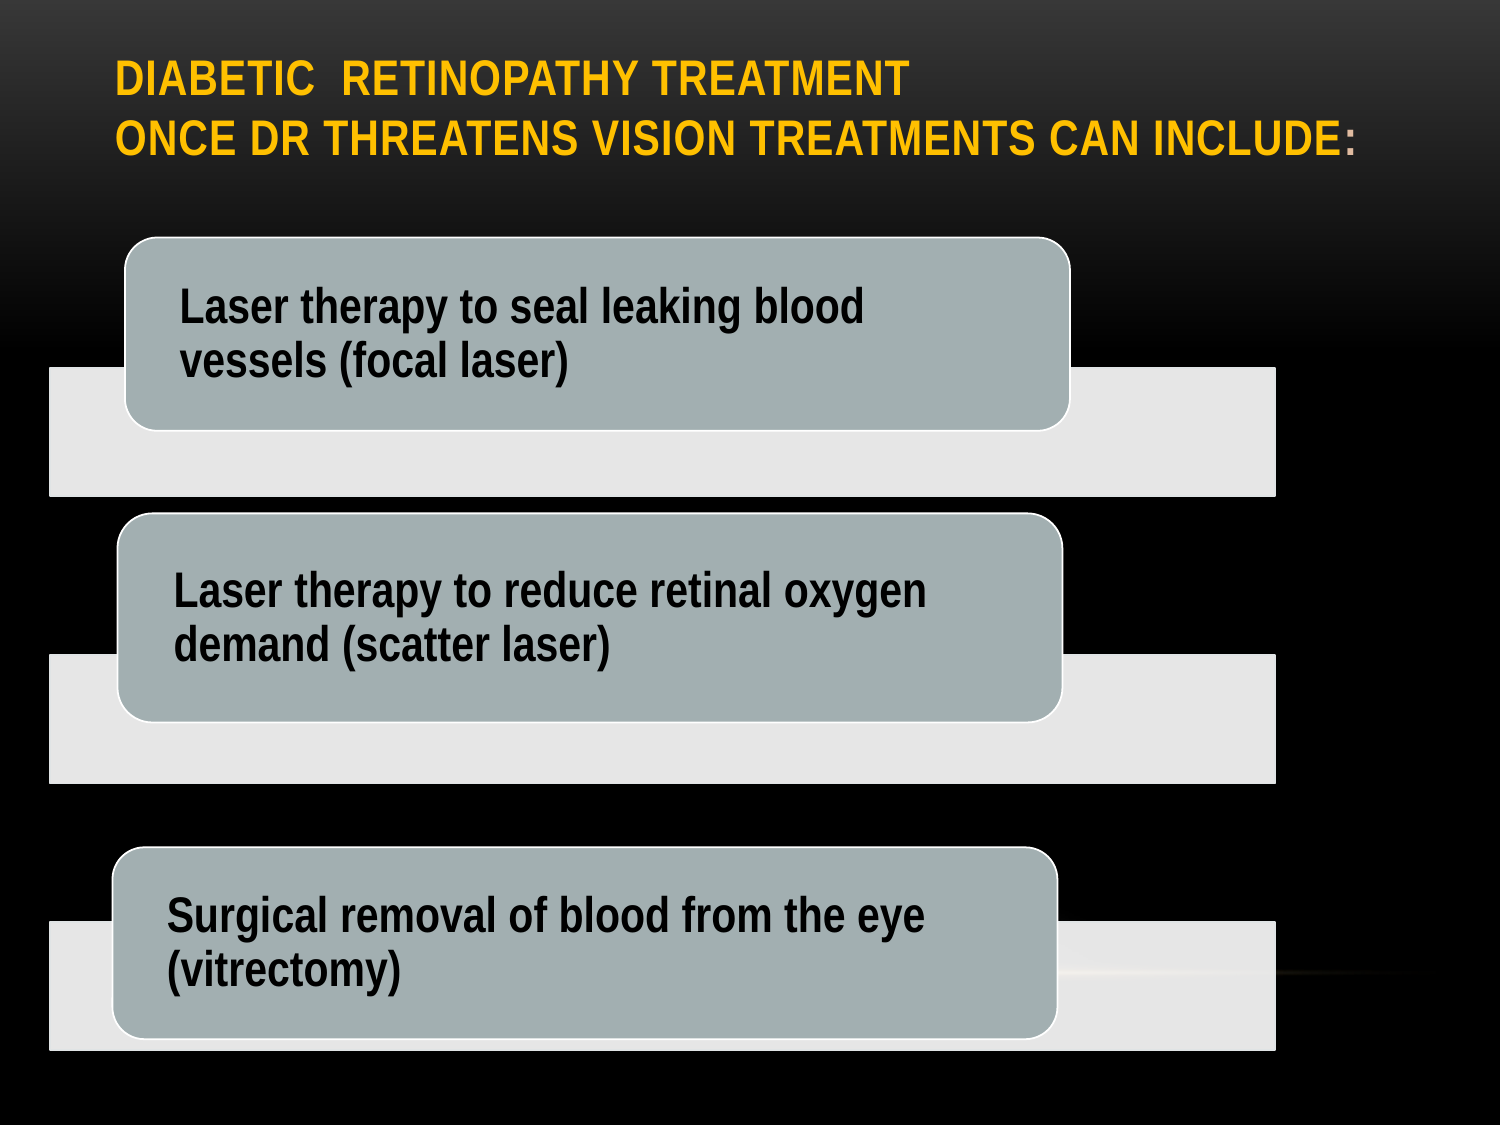

# DIABETIC  RETINOPATHY TREATMENT Once DR threatens vision treatments can include:
Laser therapy to seal leaking blood vessels (focal laser)
Laser therapy to reduce retinal oxygen demand (scatter laser)
Surgical removal of blood from the eye (vitrectomy)